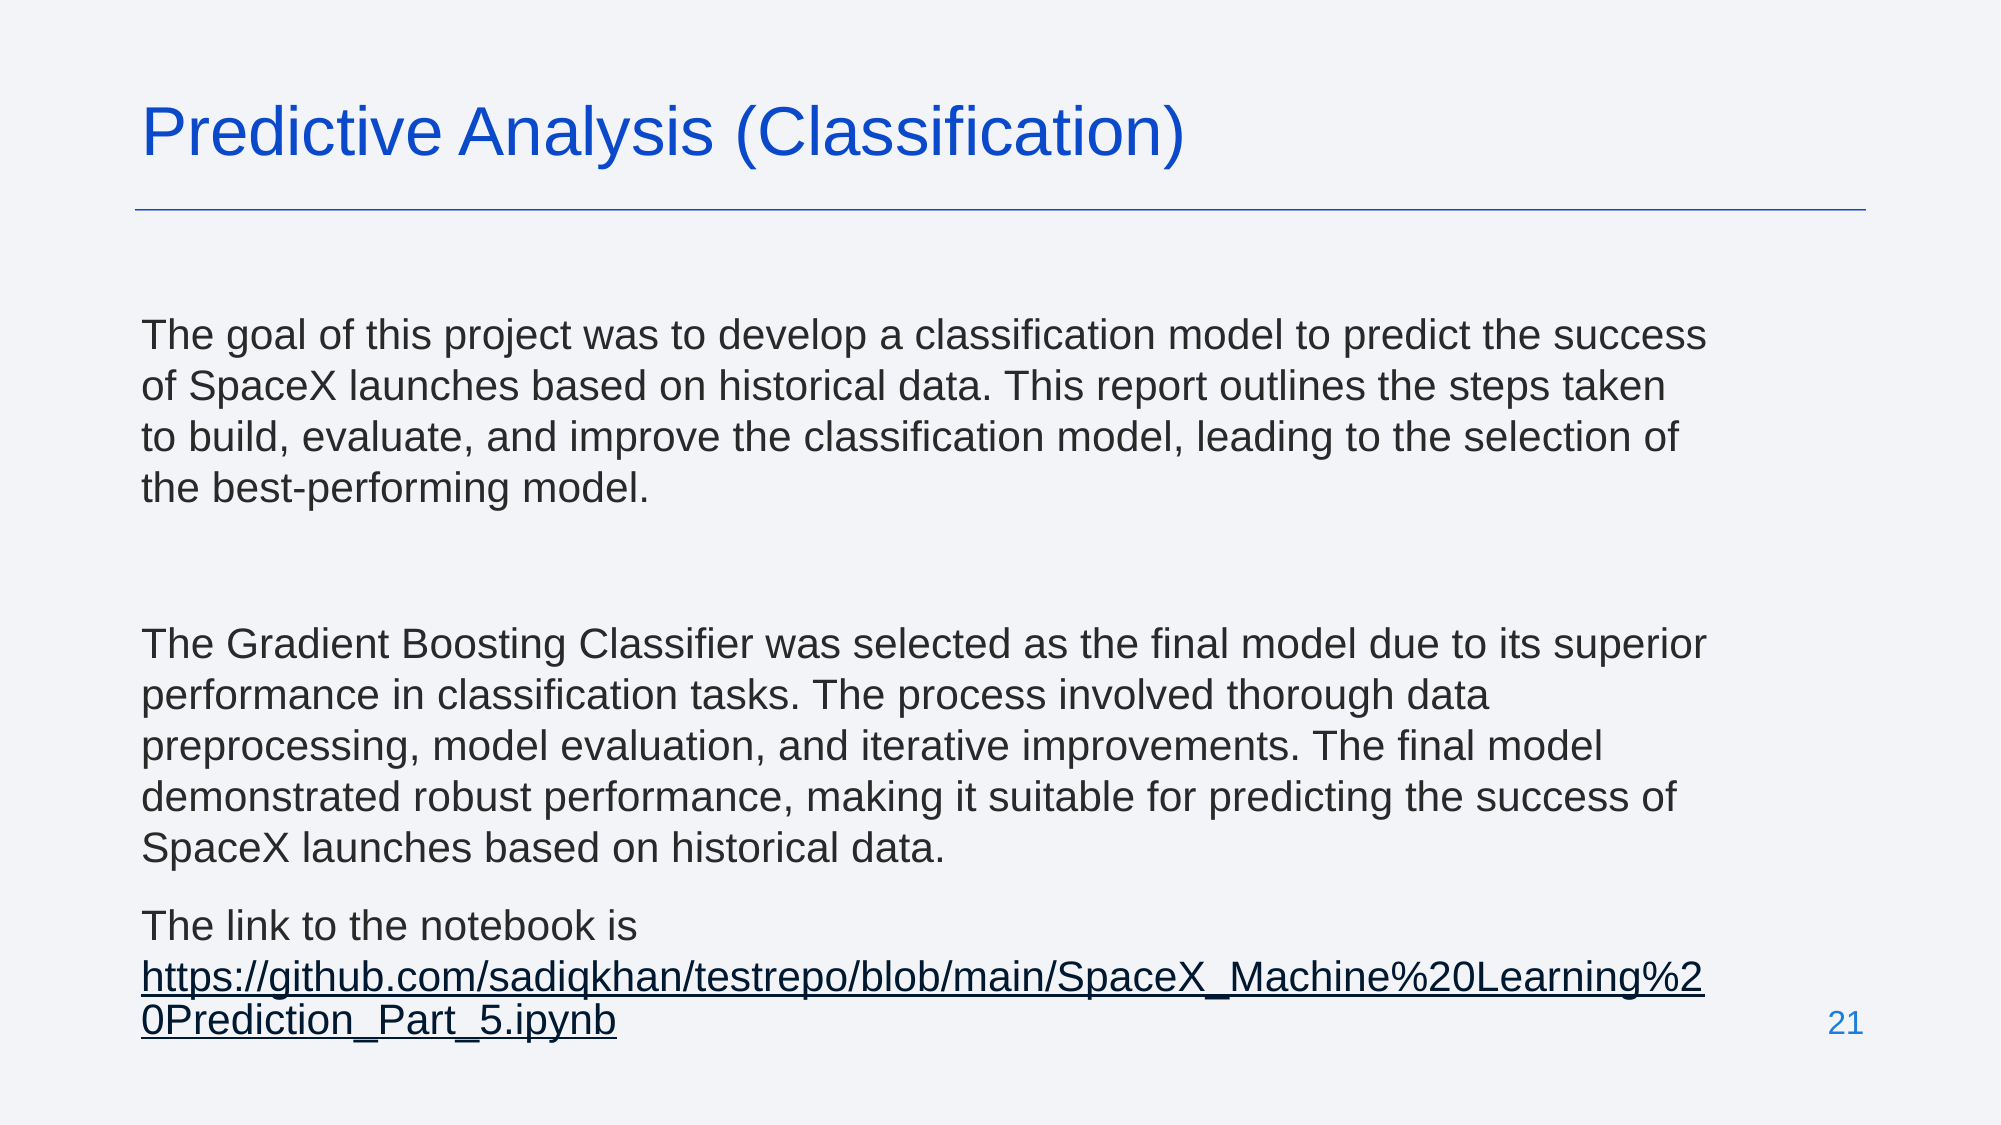

Predictive Analysis (Classification)
The goal of this project was to develop a classification model to predict the success of SpaceX launches based on historical data. This report outlines the steps taken to build, evaluate, and improve the classification model, leading to the selection of the best-performing model.

The Gradient Boosting Classifier was selected as the final model due to its superior performance in classification tasks. The process involved thorough data preprocessing, model evaluation, and iterative improvements. The final model demonstrated robust performance, making it suitable for predicting the success of SpaceX launches based on historical data.
The link to the notebook is https://github.com/sadiqkhan/testrepo/blob/main/SpaceX_Machine%20Learning%20Prediction_Part_5.ipynb

21